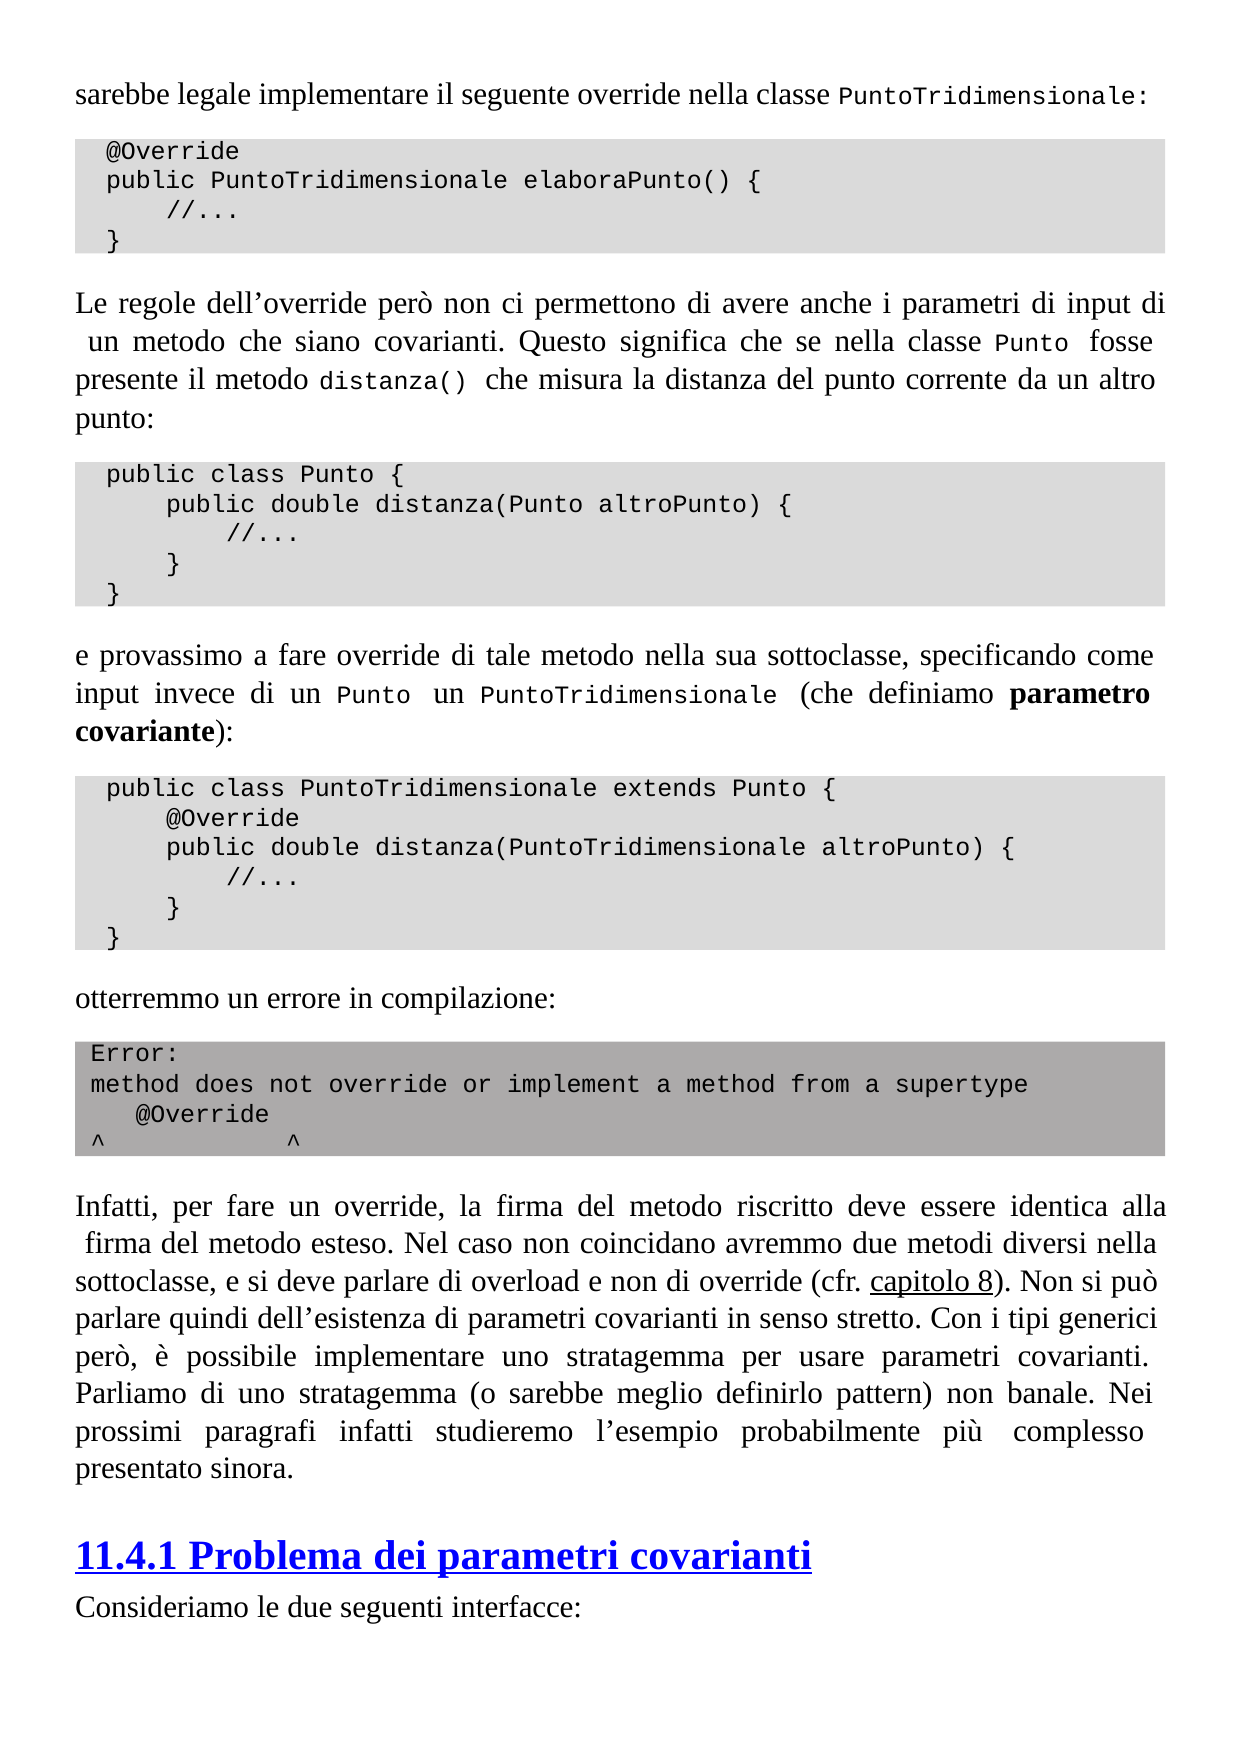

sarebbe legale implementare il seguente override nella classe PuntoTridimensionale:
@Override
public PuntoTridimensionale elaboraPunto() {
//...
}
Le regole dell’override però non ci permettono di avere anche i parametri di input di  un metodo che siano covarianti. Questo significa che se nella classe Punto fosse  presente il metodo distanza() che misura la distanza del punto corrente da un altro  punto:
public class Punto {
public double distanza(Punto altroPunto) {
//...
}
}
e provassimo a fare override di tale metodo nella sua sottoclasse, specificando come  input invece di un Punto un PuntoTridimensionale (che definiamo parametro  covariante):
public class PuntoTridimensionale extends Punto {
@Override
public double distanza(PuntoTridimensionale altroPunto) {
//...
}
}
otterremmo un errore in compilazione:
Error:
method does not override or implement a method from a supertype  @Override
^	^
Infatti, per fare un override, la firma del metodo riscritto deve essere identica alla  firma del metodo esteso. Nel caso non coincidano avremmo due metodi diversi nella  sottoclasse, e si deve parlare di overload e non di override (cfr. capitolo 8). Non si può  parlare quindi dell’esistenza di parametri covarianti in senso stretto. Con i tipi generici  però, è possibile implementare uno stratagemma per usare parametri covarianti.  Parliamo di uno stratagemma (o sarebbe meglio definirlo pattern) non banale. Nei  prossimi paragrafi infatti studieremo l’esempio probabilmente più complesso  presentato sinora.

11.4.1 Problema dei parametri covarianti
Consideriamo le due seguenti interfacce: